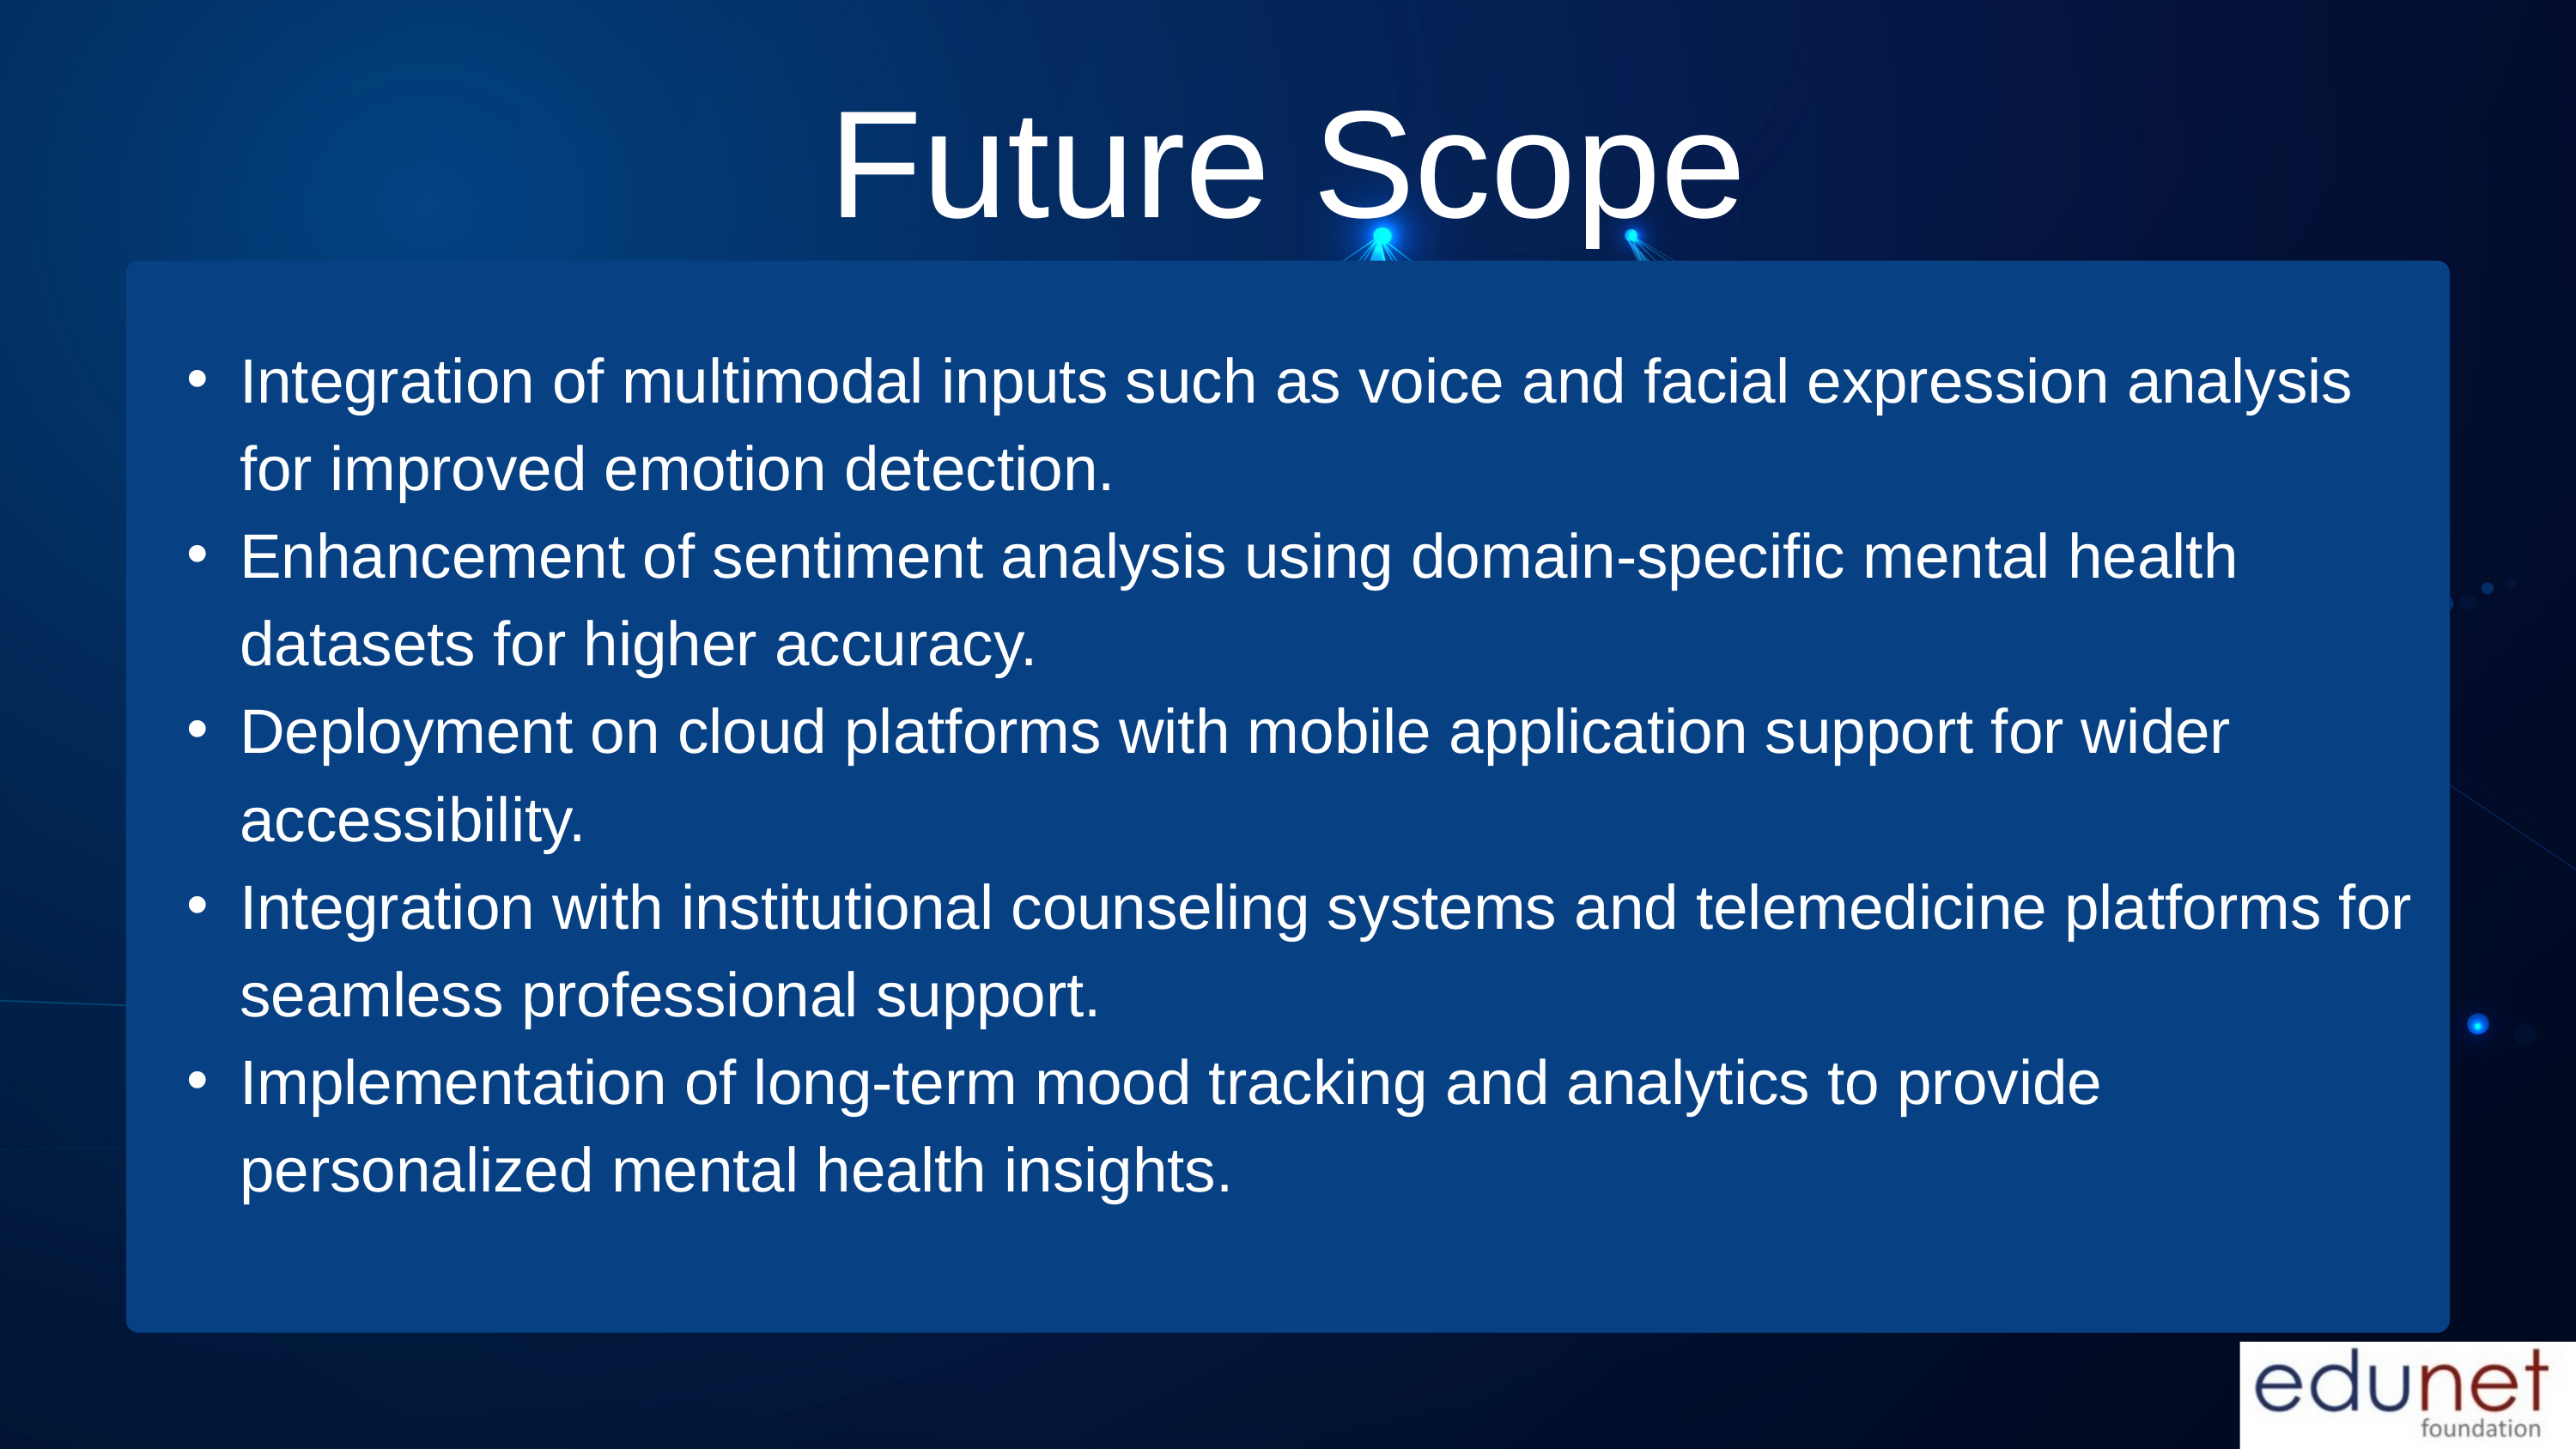

Future Scope

Integration of multimodal inputs such as voice and facial expression analysis for improved emotion detection.
Enhancement of sentiment analysis using domain-specific mental health datasets for higher accuracy.
Deployment on cloud platforms with mobile application support for wider accessibility.
Integration with institutional counseling systems and telemedicine platforms for seamless professional support.
Implementation of long-term mood tracking and analytics to provide personalized mental health insights.